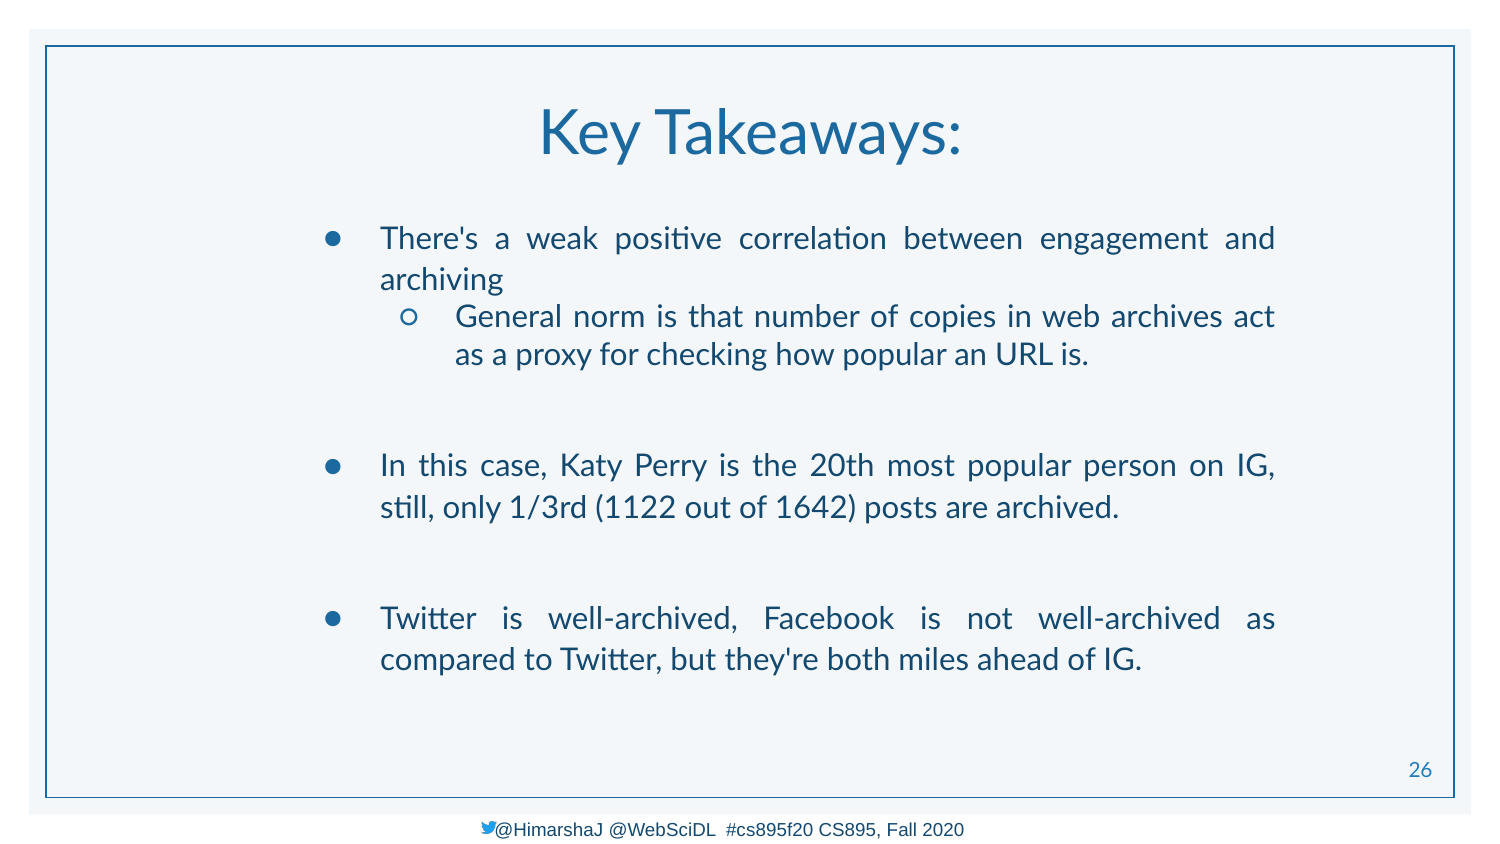

# Key Takeaways:
There's a weak positive correlation between engagement and archiving
General norm is that number of copies in web archives act as a proxy for checking how popular an URL is.

In this case, Katy Perry is the 20th most popular person on IG, still, only 1/3rd (1122 out of 1642) posts are archived.

Twitter is well-archived, Facebook is not well-archived as compared to Twitter, but they're both miles ahead of IG.
26